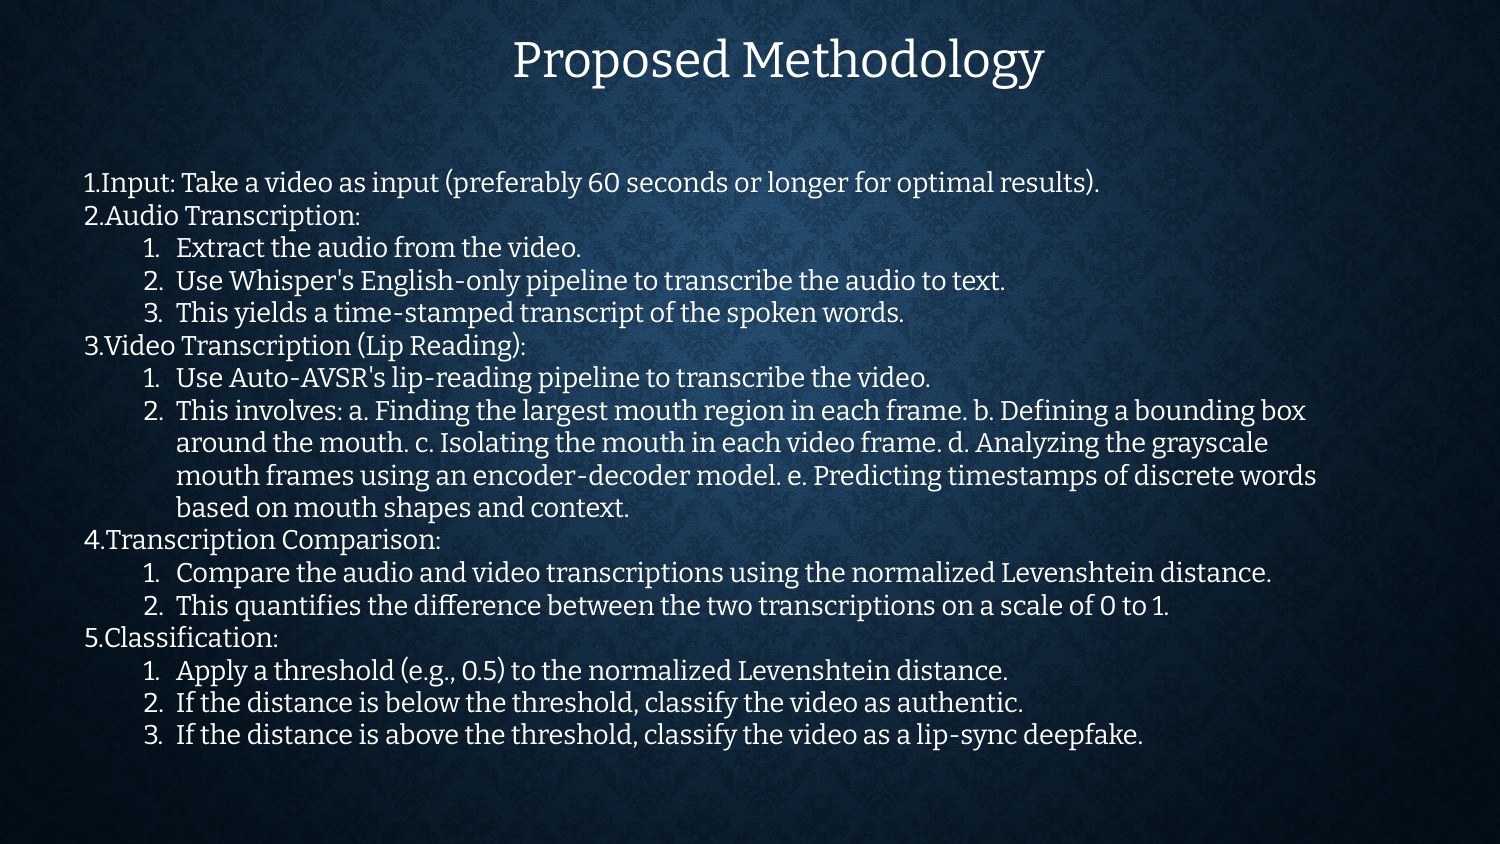

Proposed Methodology

Input: Take a video as input (preferably 60 seconds or longer for optimal results).
Audio Transcription:
Extract the audio from the video.
Use Whisper's English-only pipeline to transcribe the audio to text.
This yields a time-stamped transcript of the spoken words.
Video Transcription (Lip Reading):
Use Auto-AVSR's lip-reading pipeline to transcribe the video.
This involves: a. Finding the largest mouth region in each frame. b. Defining a bounding box around the mouth. c. Isolating the mouth in each video frame. d. Analyzing the grayscale mouth frames using an encoder-decoder model. e. Predicting timestamps of discrete words based on mouth shapes and context.
Transcription Comparison:
Compare the audio and video transcriptions using the normalized Levenshtein distance.
This quantifies the difference between the two transcriptions on a scale of 0 to 1.
Classification:
Apply a threshold (e.g., 0.5) to the normalized Levenshtein distance.
If the distance is below the threshold, classify the video as authentic.
If the distance is above the threshold, classify the video as a lip-sync deepfake.